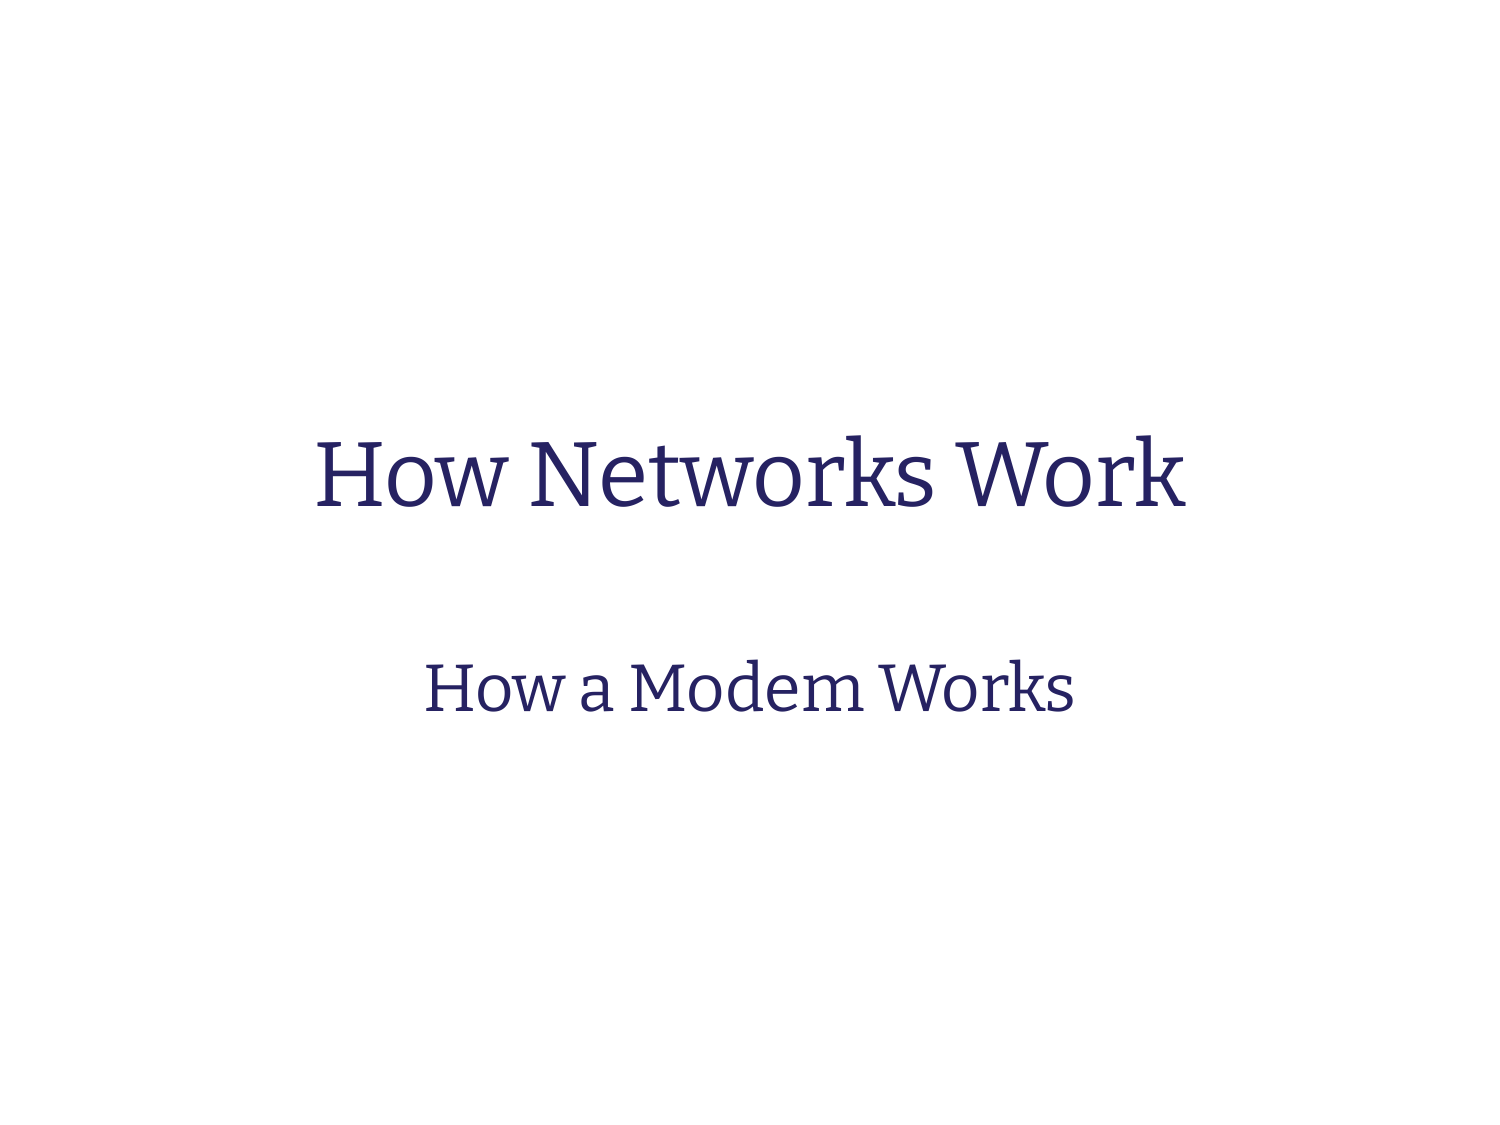

# How Networks Work
How a Modem Works